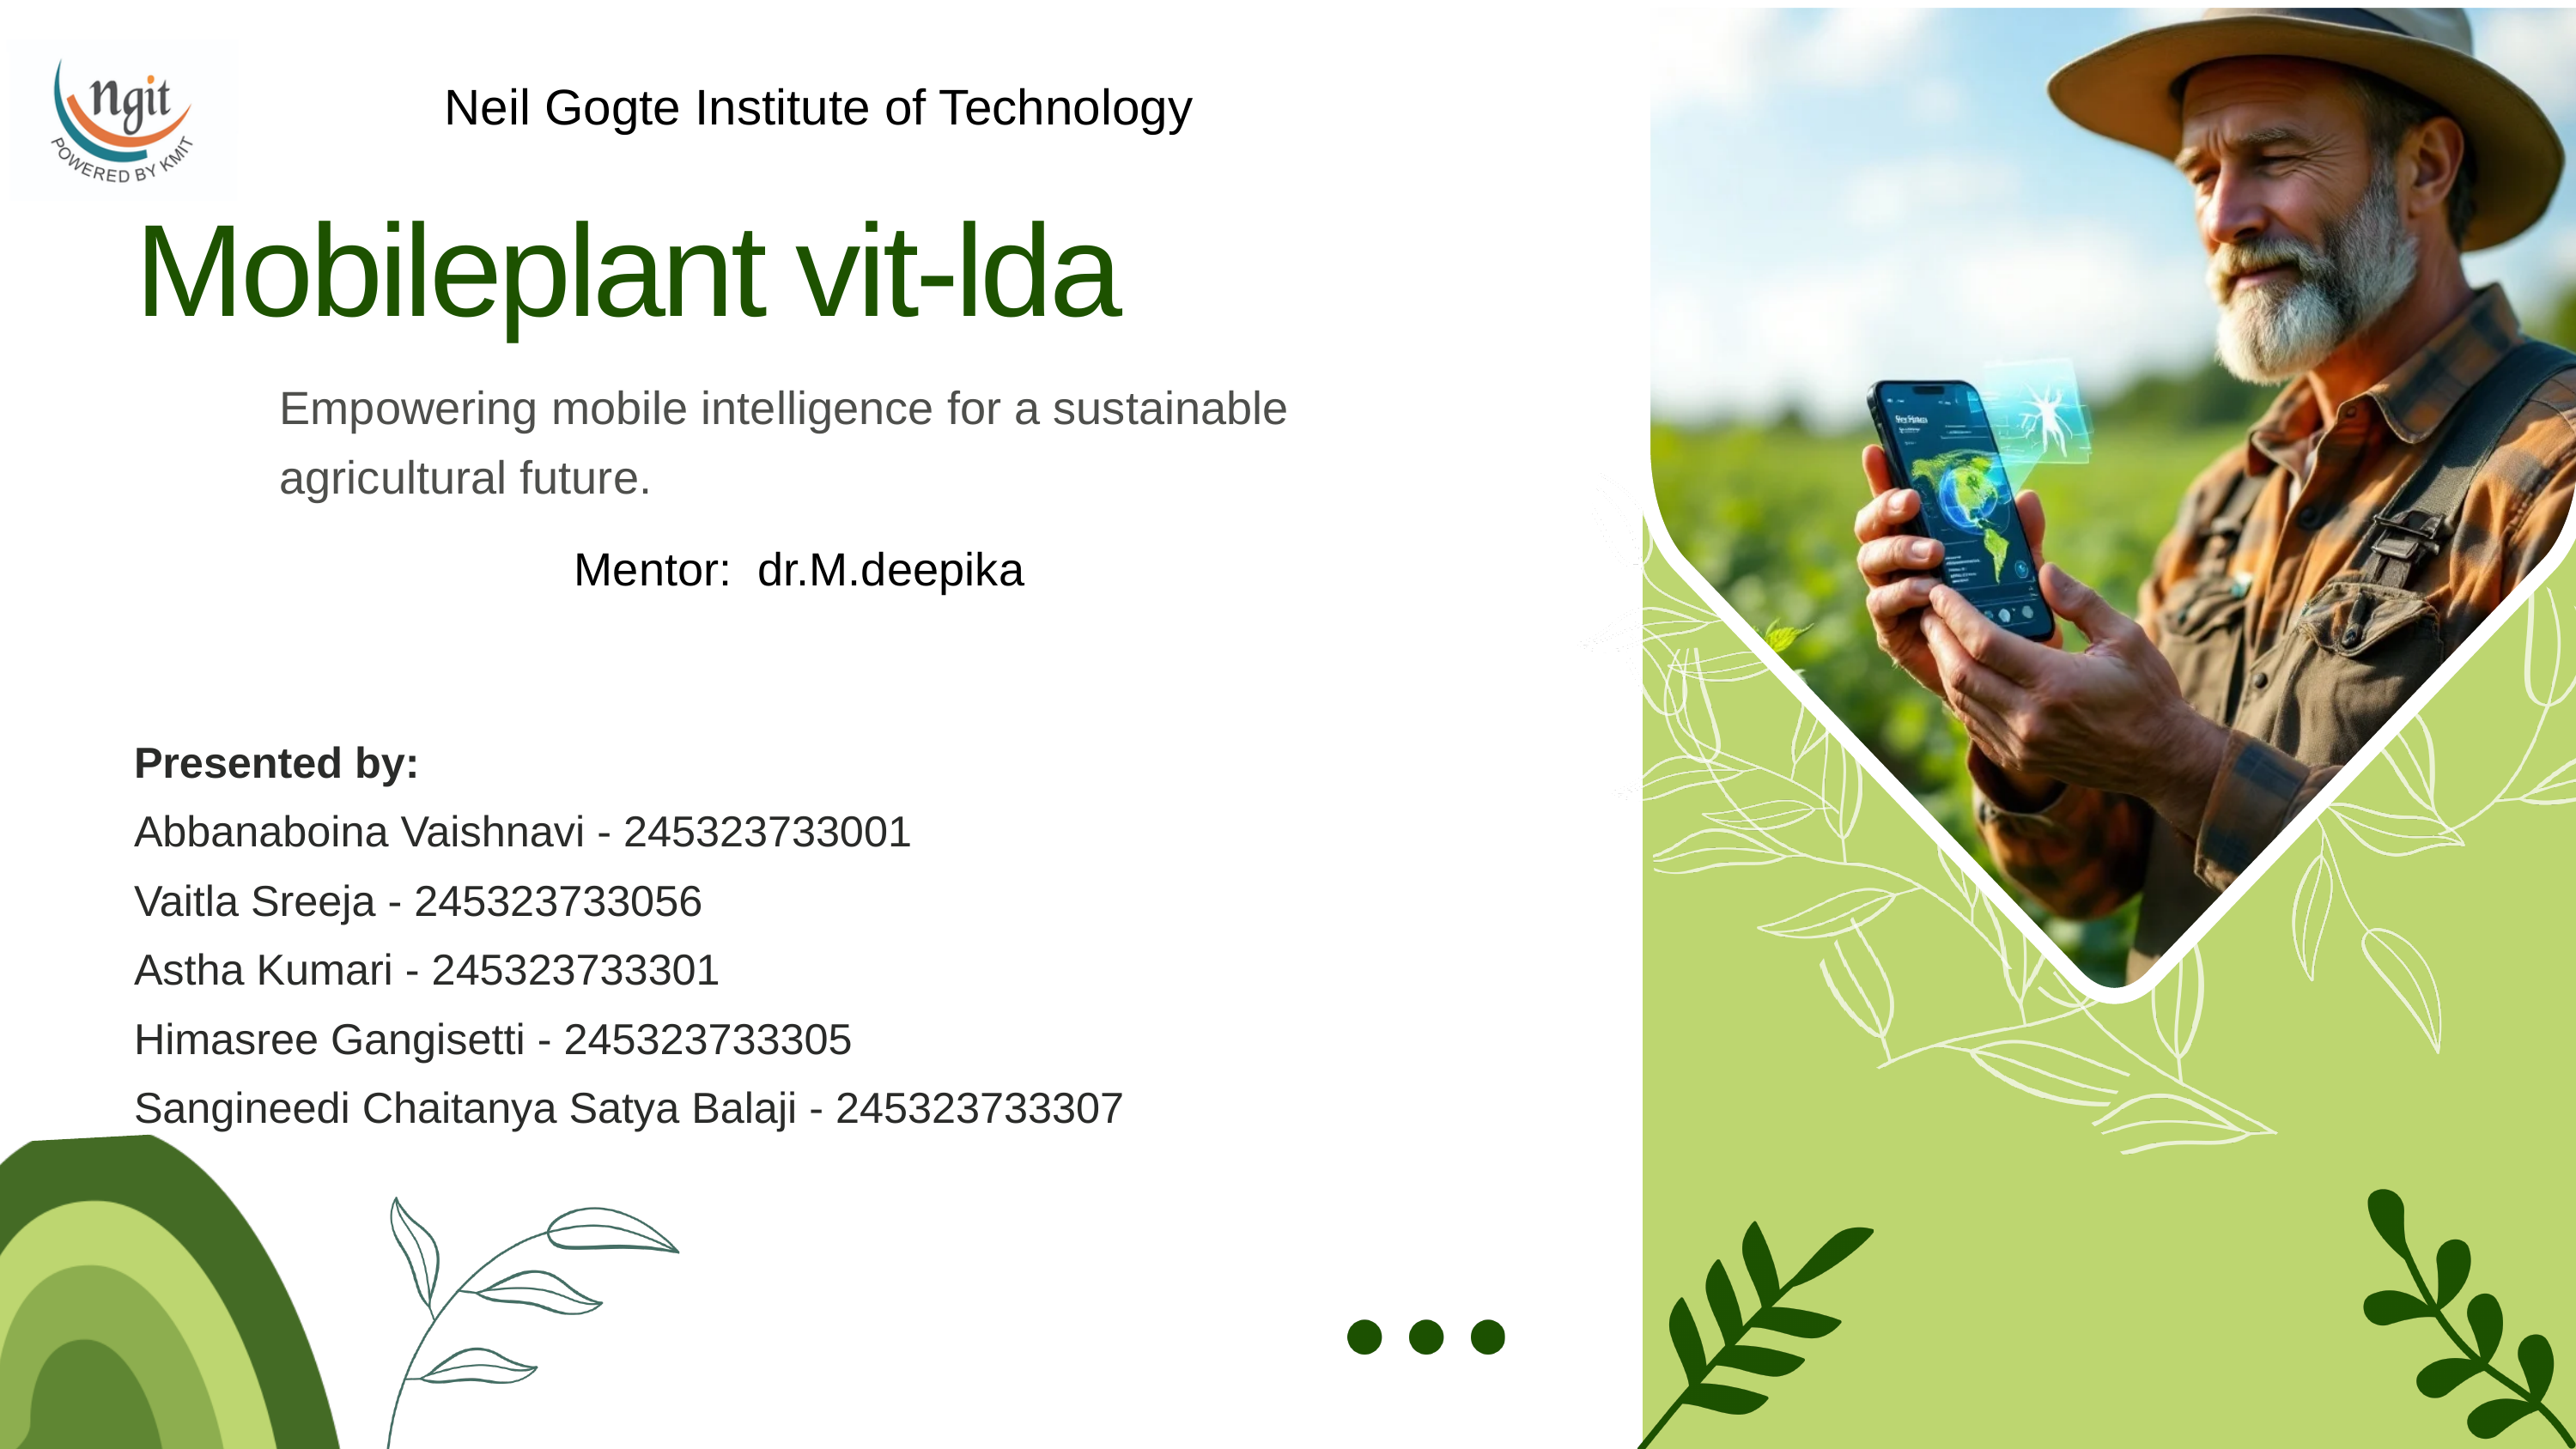

Neil Gogte Institute of Technology
Mobileplant vit-lda
Empowering mobile intelligence for a sustainable agricultural future.

Mentor:  dr.M.deepika

Presented by:
Abbanaboina Vaishnavi - 245323733001
Vaitla Sreeja - 245323733056
Astha Kumari - 245323733301
Himasree Gangisetti - 245323733305
Sangineedi Chaitanya Satya Balaji - 245323733307